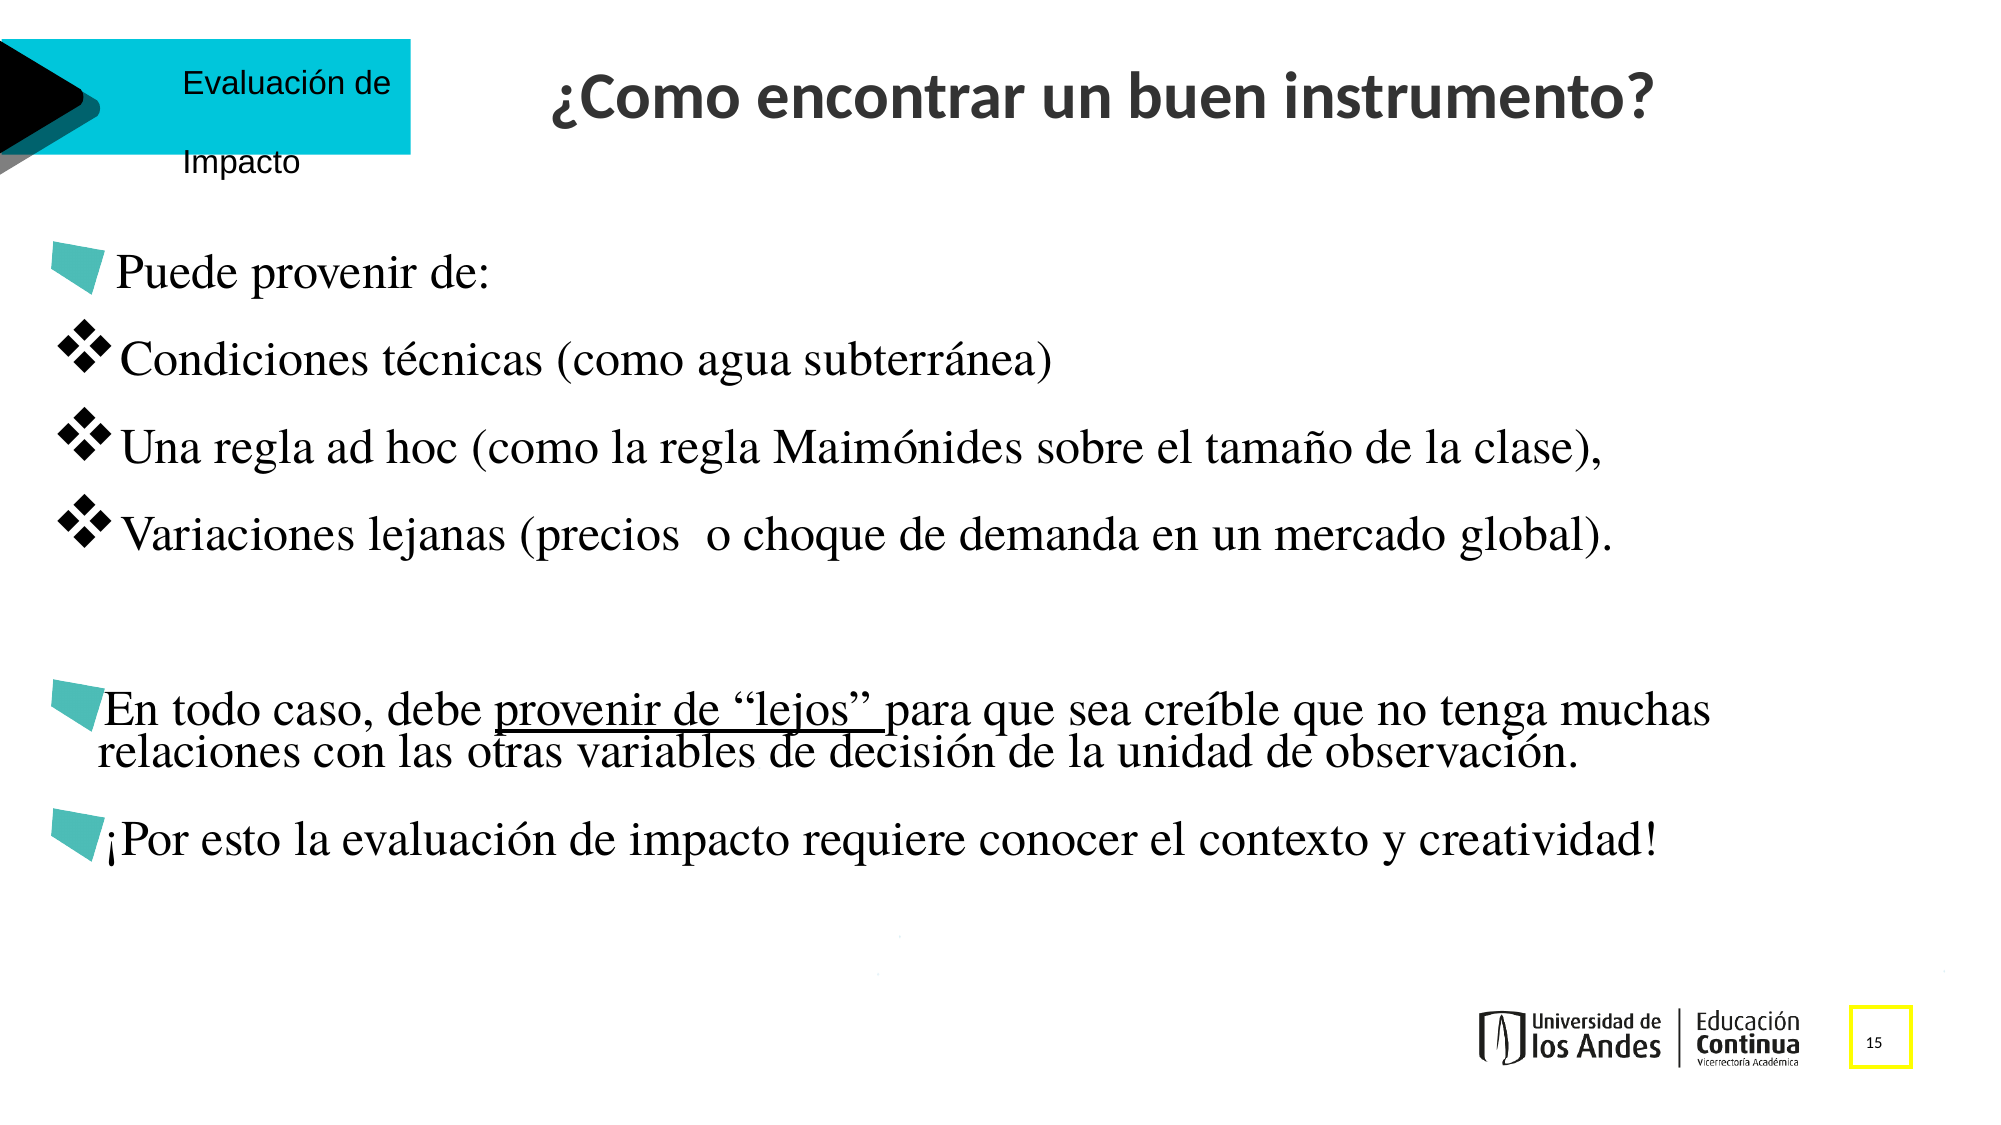

¿Como encontrar un buen instrumento?
 Puede provenir de:
Condiciones técnicas (como agua subterránea)
Una regla ad hoc (como la regla Maimónides sobre el tamaño de la clase),
Variaciones lejanas (precios  o choque de demanda en un mercado global).

En todo caso, debe provenir de “lejos” para que sea creíble que no tenga muchas relaciones con las otras variables de decisión de la unidad de observación.
¡Por esto la evaluación de impacto requiere conocer el contexto y creatividad!